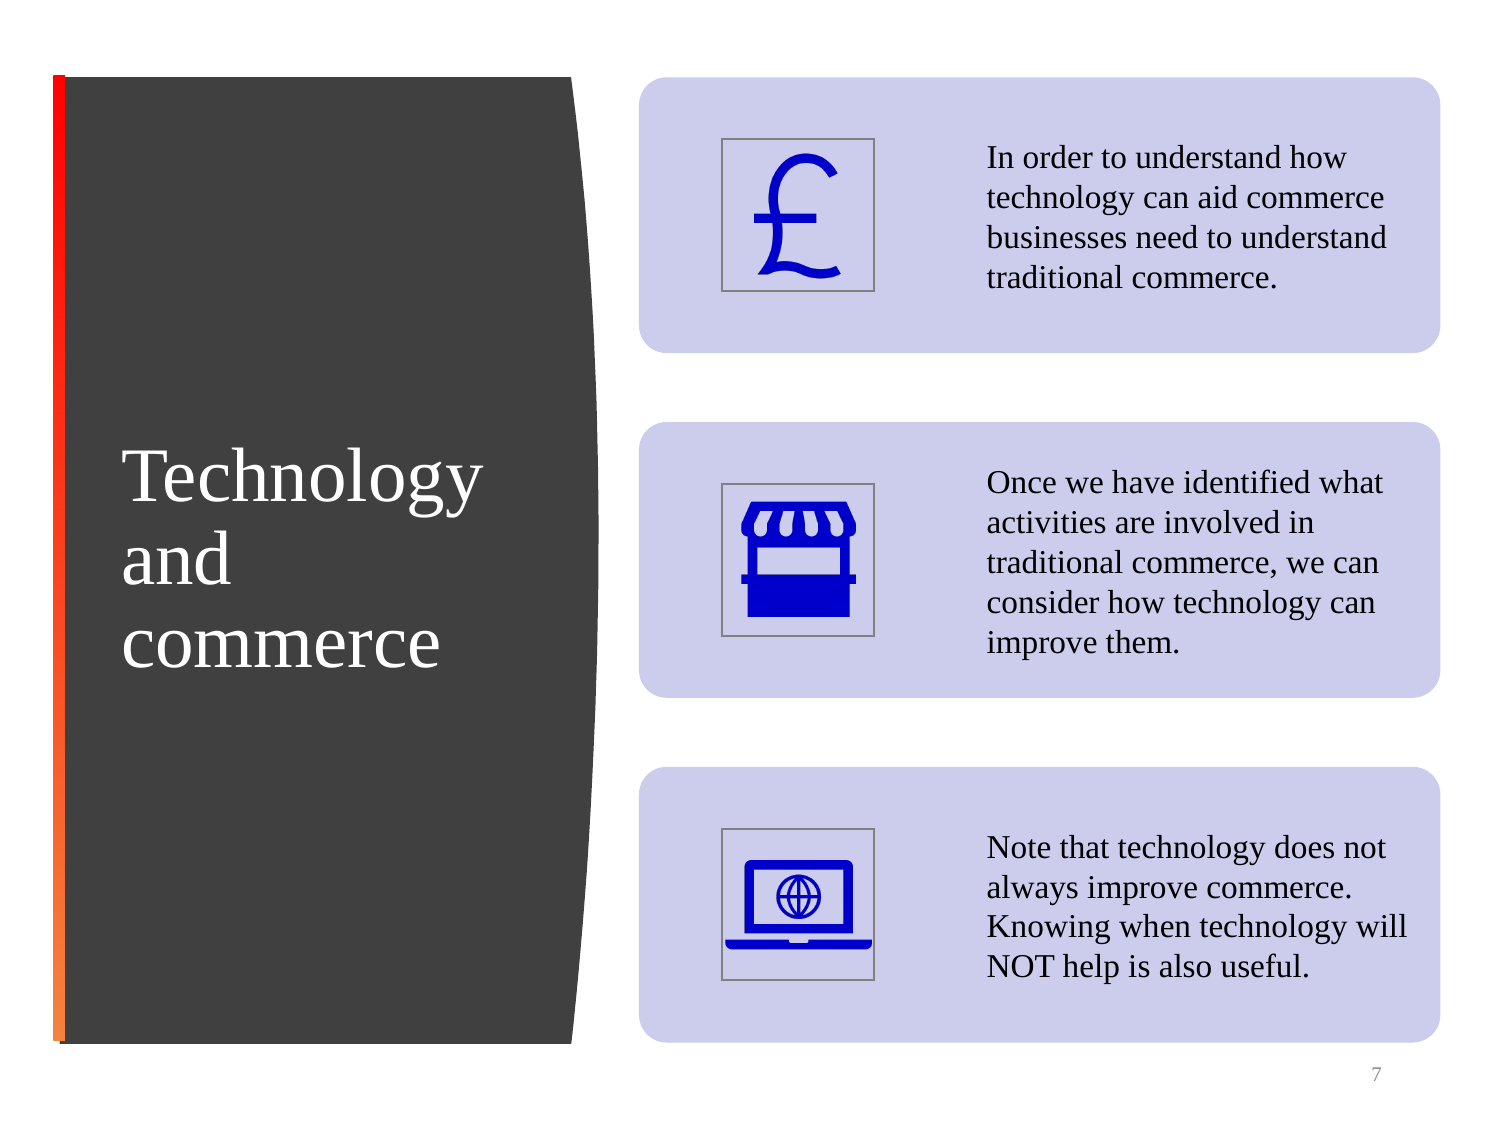

In order to understand how technology can aid commerce businesses need to understand traditional commerce.
Once we have identified what activities are involved in traditional commerce, we can consider how technology can improve them.
Note that technology does not always improve commerce.  Knowing when technology will NOT help is also useful.

Technology and commerce
7